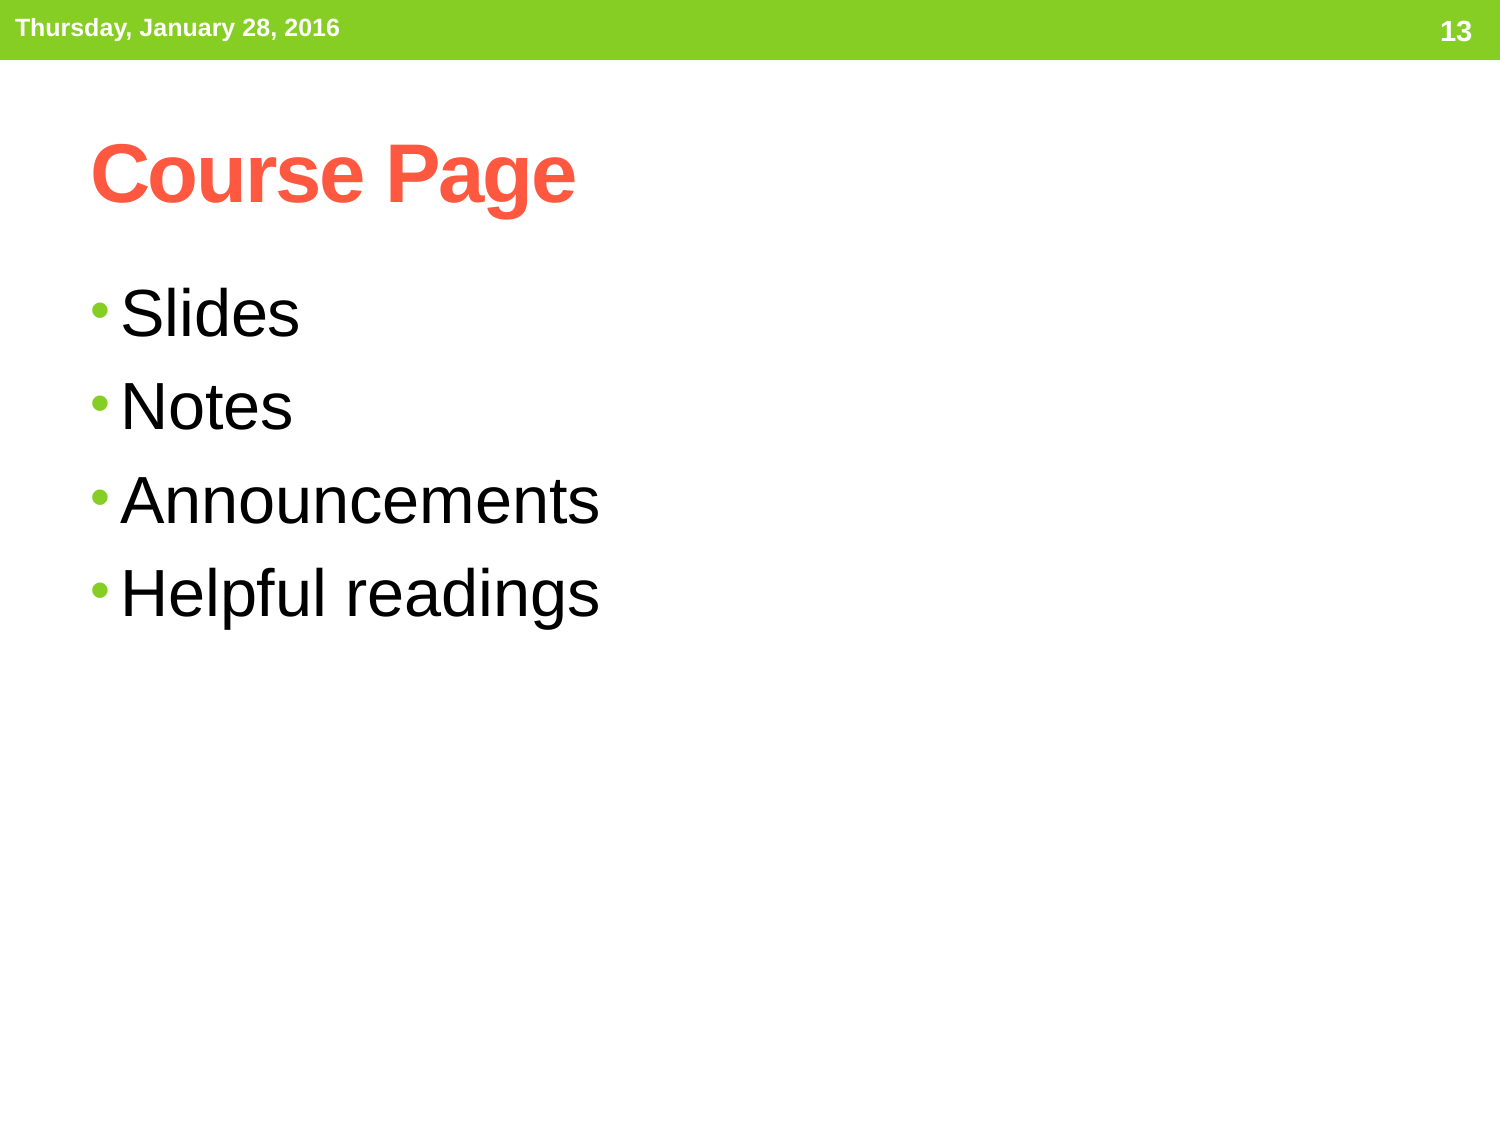

Thursday, January 28, 2016
13
# Course Page
Slides
Notes
Announcements
Helpful readings